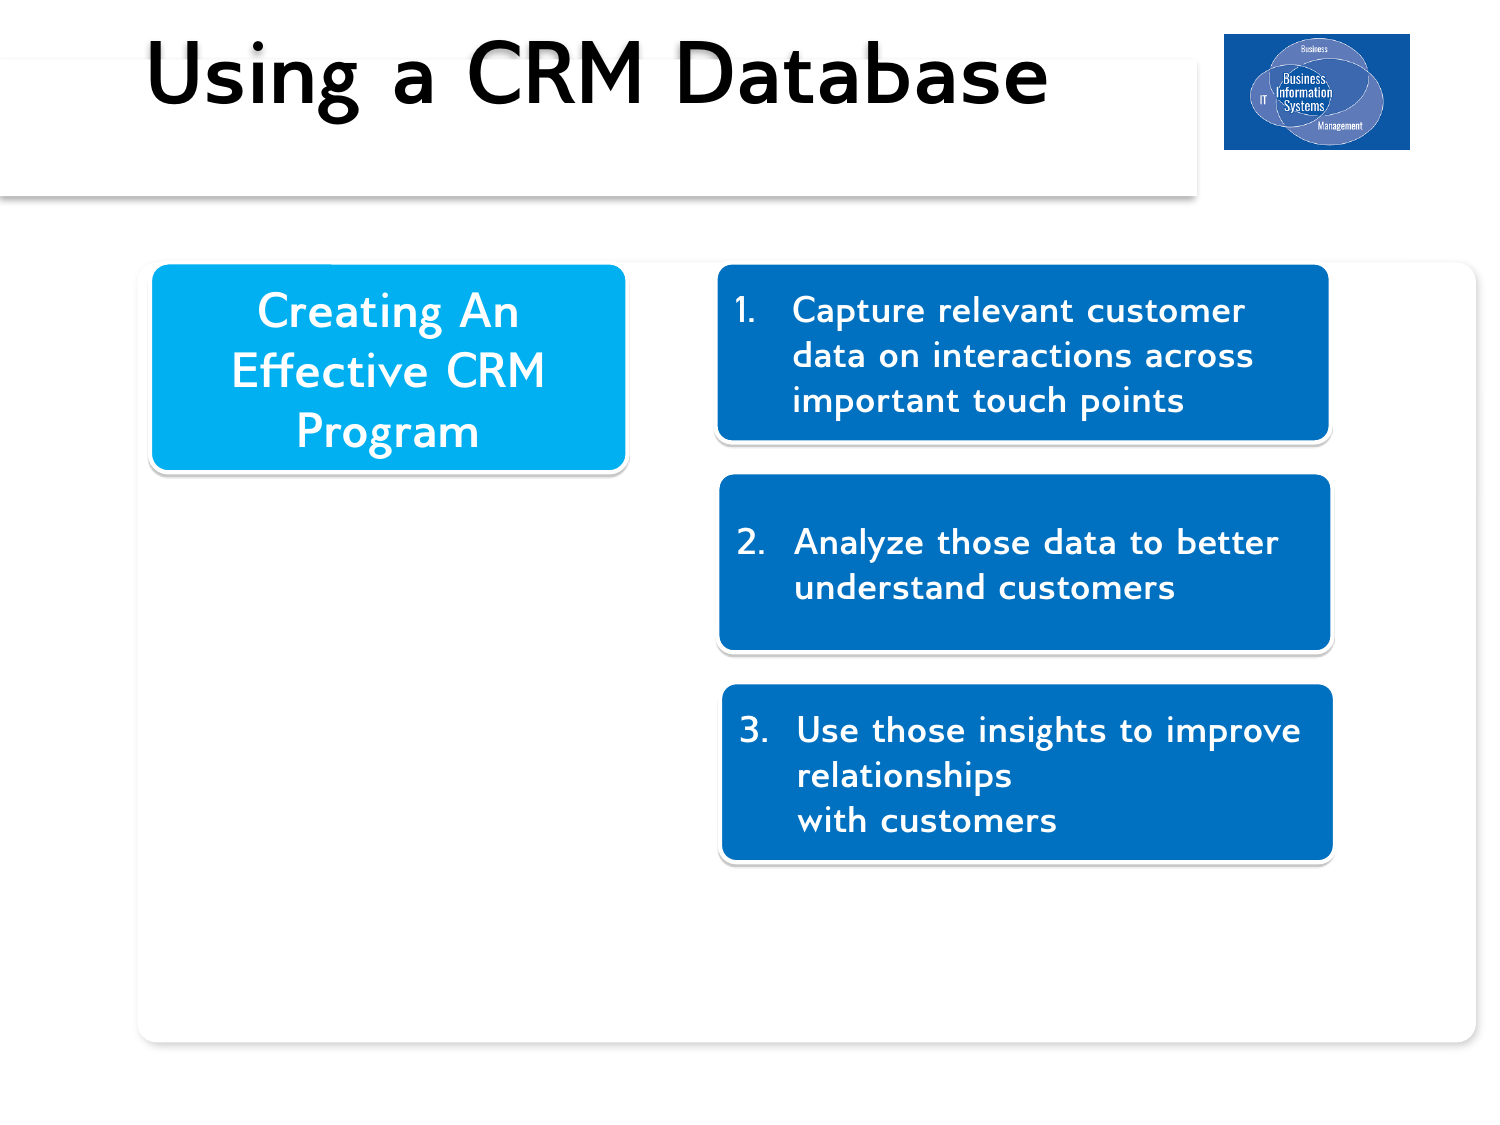

# Using a CRM Database

Creating An Effective CRM Program
1.	Capture relevant customer data on interactions across important touch points
2.	Analyze those data to better understand customers
3.	Use those insights to improve relationships
with customers